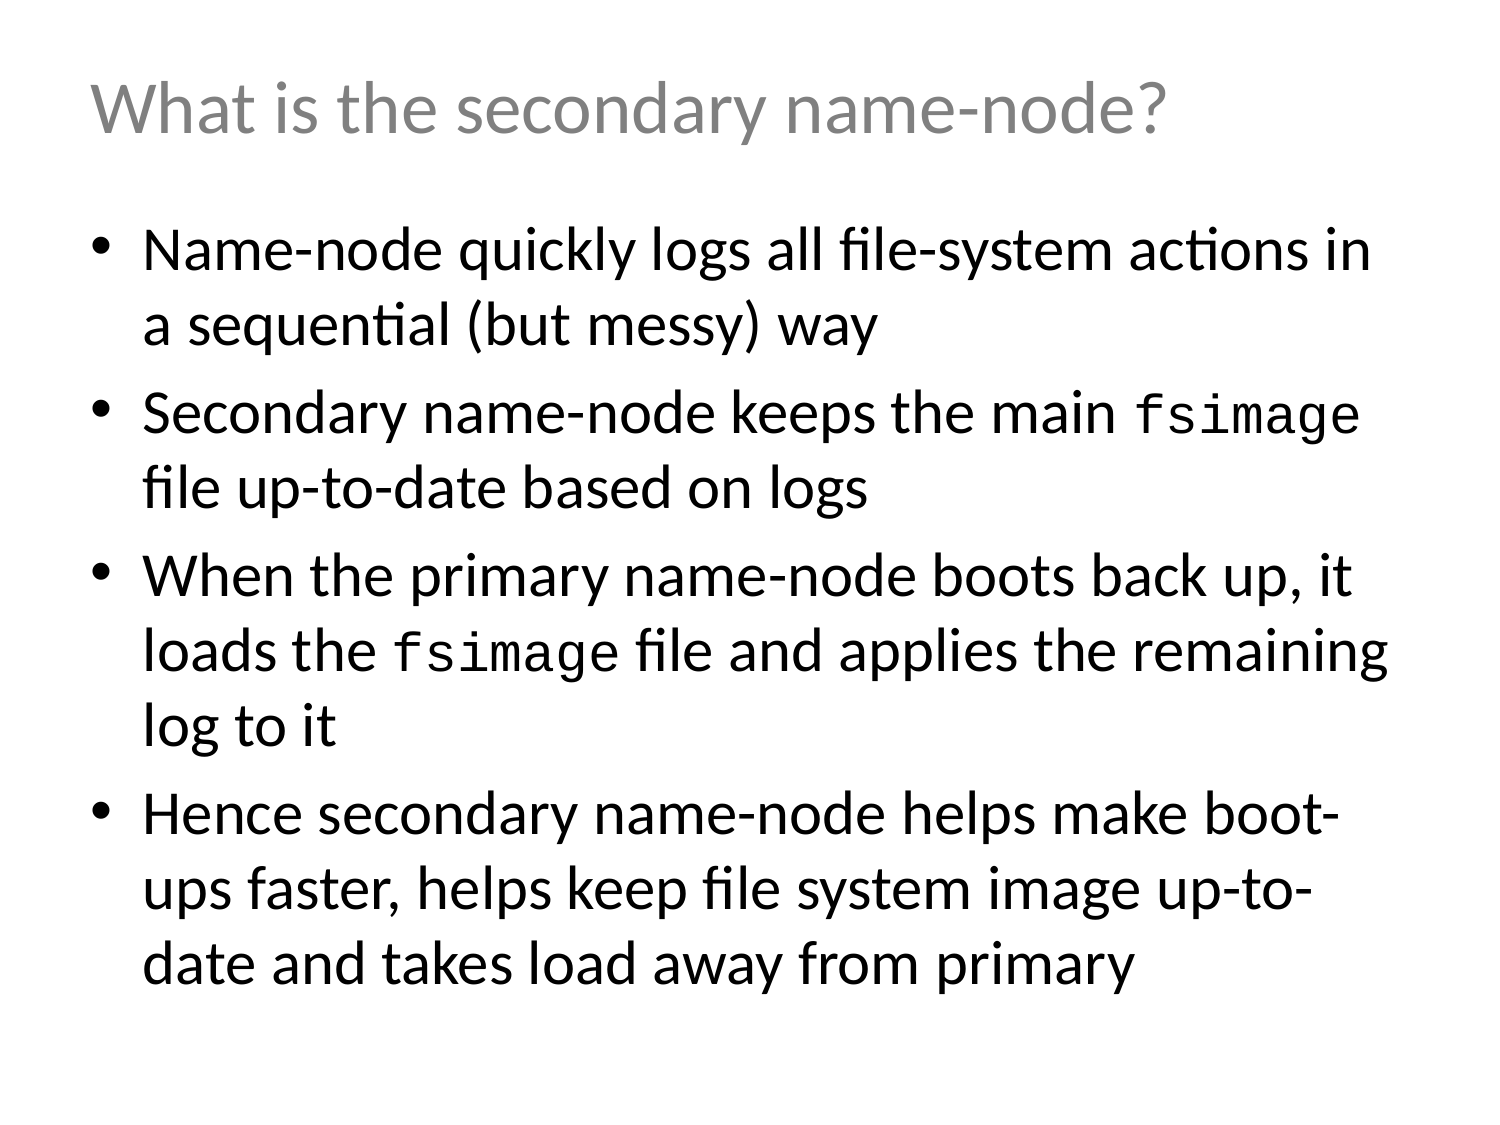

# What is the secondary name-node?
Name-node quickly logs all file-system actions in a sequential (but messy) way
Secondary name-node keeps the main fsimage file up-to-date based on logs
When the primary name-node boots back up, it loads the fsimage file and applies the remaining log to it
Hence secondary name-node helps make boot-ups faster, helps keep file system image up-to-date and takes load away from primary